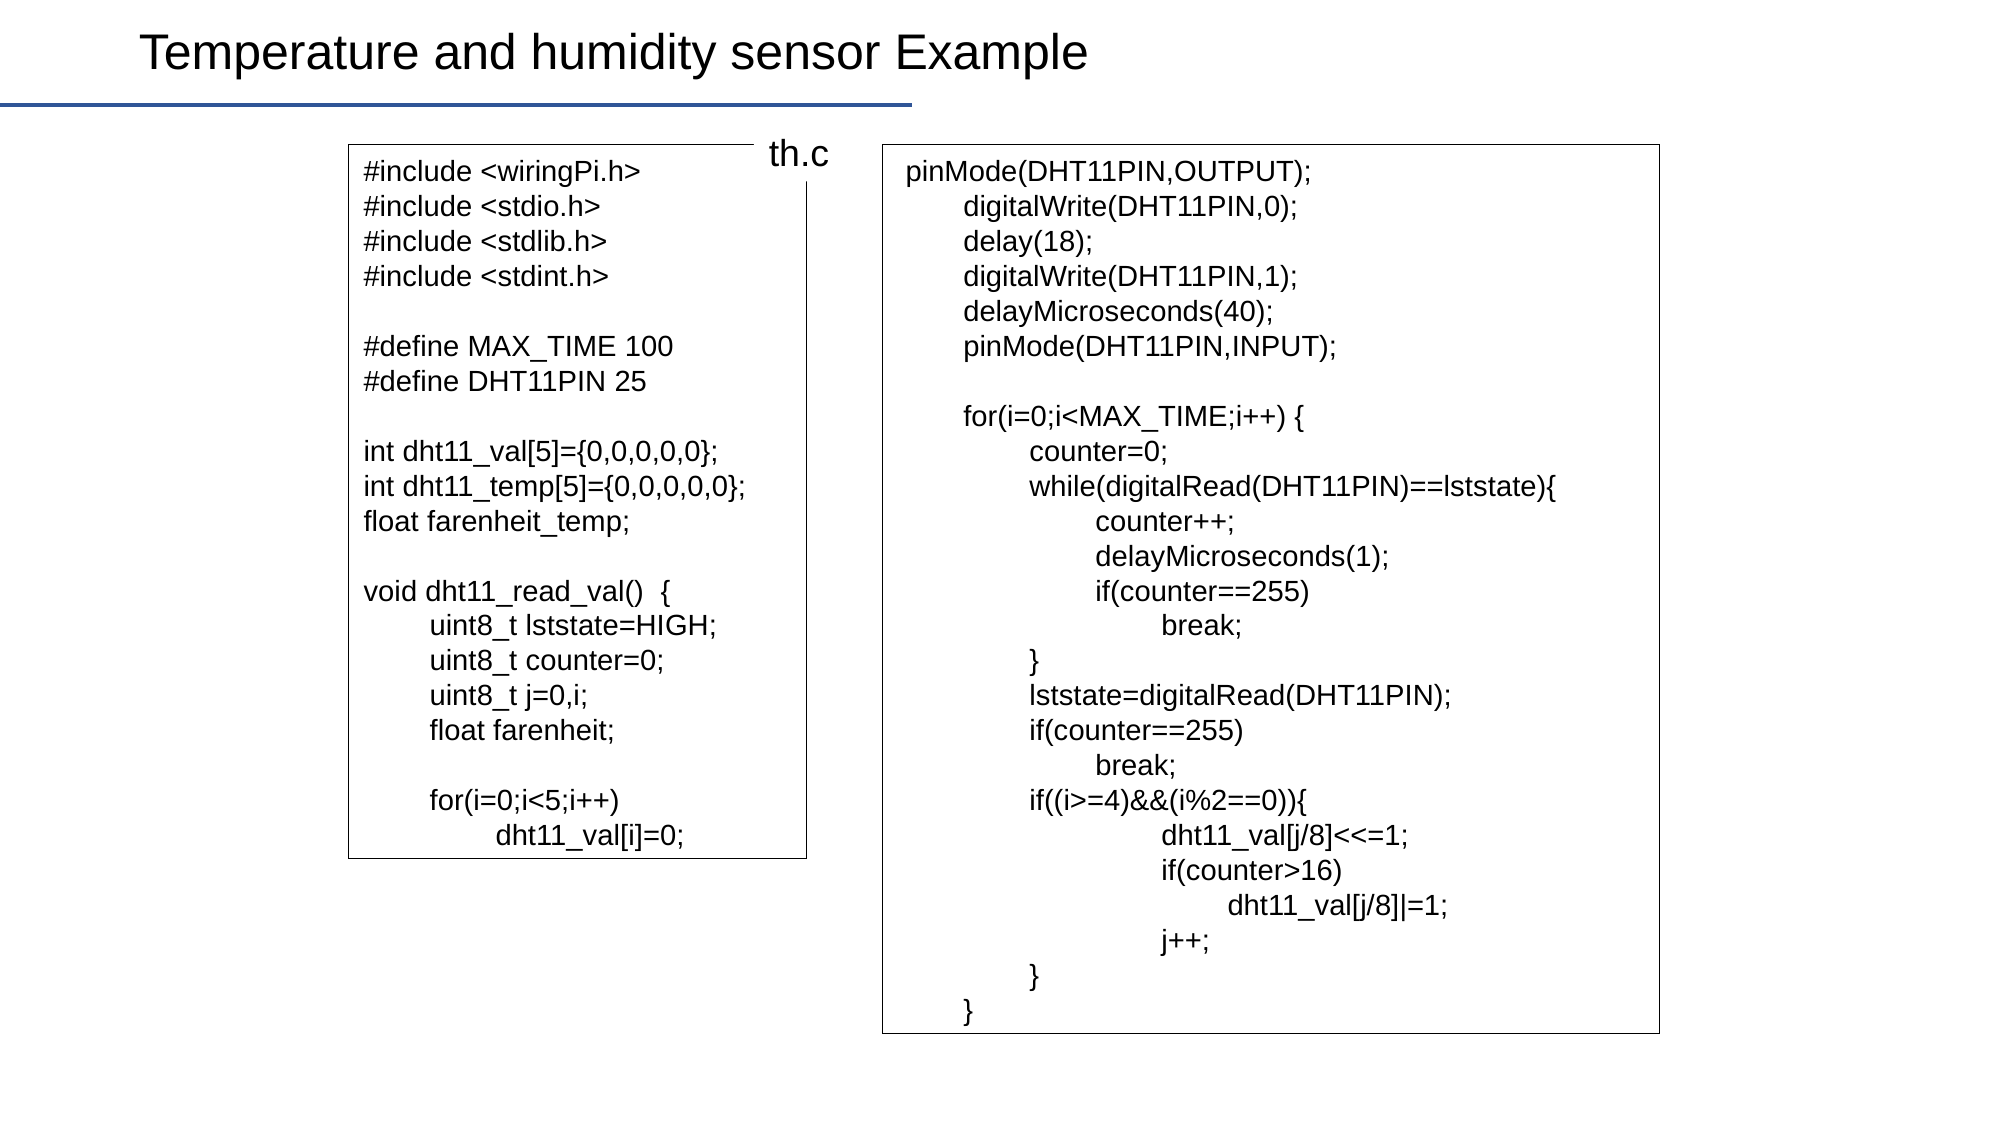

Temperature and humidity sensor Example
th.c
#include <wiringPi.h>
#include <stdio.h>
#include <stdlib.h>
#include <stdint.h>

#define MAX_TIME 100
#define DHT11PIN 25

int dht11_val[5]={0,0,0,0,0};
int dht11_temp[5]={0,0,0,0,0};
float farenheit_temp;

void dht11_read_val()  {
        uint8_t lststate=HIGH;
        uint8_t counter=0;
        uint8_t j=0,i;
        float farenheit;

        for(i=0;i<5;i++)
                dht11_val[i]=0;
 pinMode(DHT11PIN,OUTPUT);
        digitalWrite(DHT11PIN,0);
        delay(18);
        digitalWrite(DHT11PIN,1);
        delayMicroseconds(40);
        pinMode(DHT11PIN,INPUT);

        for(i=0;i<MAX_TIME;i++) {
                counter=0;
                while(digitalRead(DHT11PIN)==lststate){
                        counter++;
                        delayMicroseconds(1);
                        if(counter==255)
                                break;
                }
                lststate=digitalRead(DHT11PIN);
                if(counter==255)
                        break;
                if((i>=4)&&(i%2==0)){
                                dht11_val[j/8]<<=1;
                                if(counter>16)
                                        dht11_val[j/8]|=1;
                                j++;
                }
        }